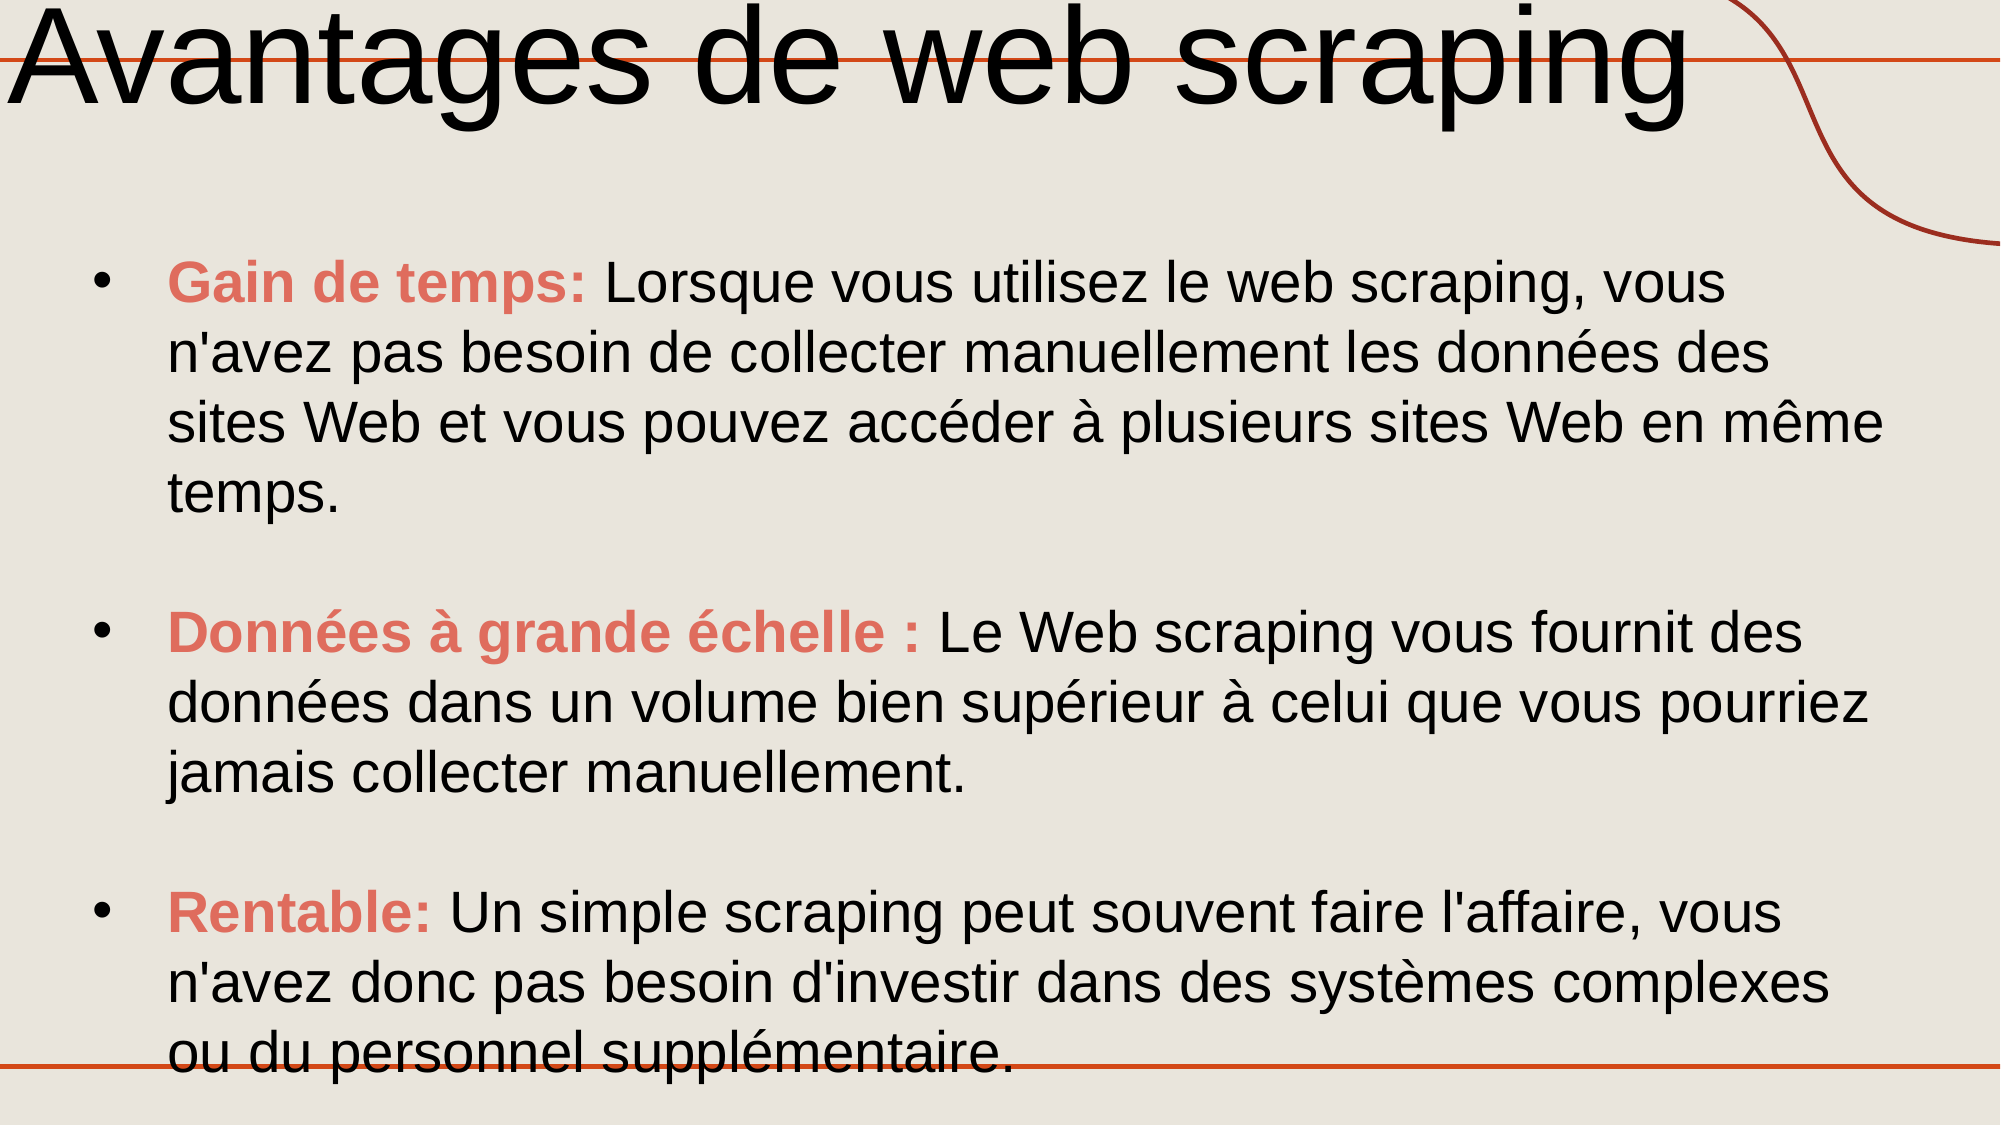

Avantages de web scraping
Gain de temps: Lorsque vous utilisez le web scraping, vous n'avez pas besoin de collecter manuellement les données des sites Web et vous pouvez accéder à plusieurs sites Web en même temps.

Données à grande échelle : Le Web scraping vous fournit des données dans un volume bien supérieur à celui que vous pourriez jamais collecter manuellement.

Rentable: Un simple scraping peut souvent faire l'affaire, vous n'avez donc pas besoin d'investir dans des systèmes complexes ou du personnel supplémentaire.